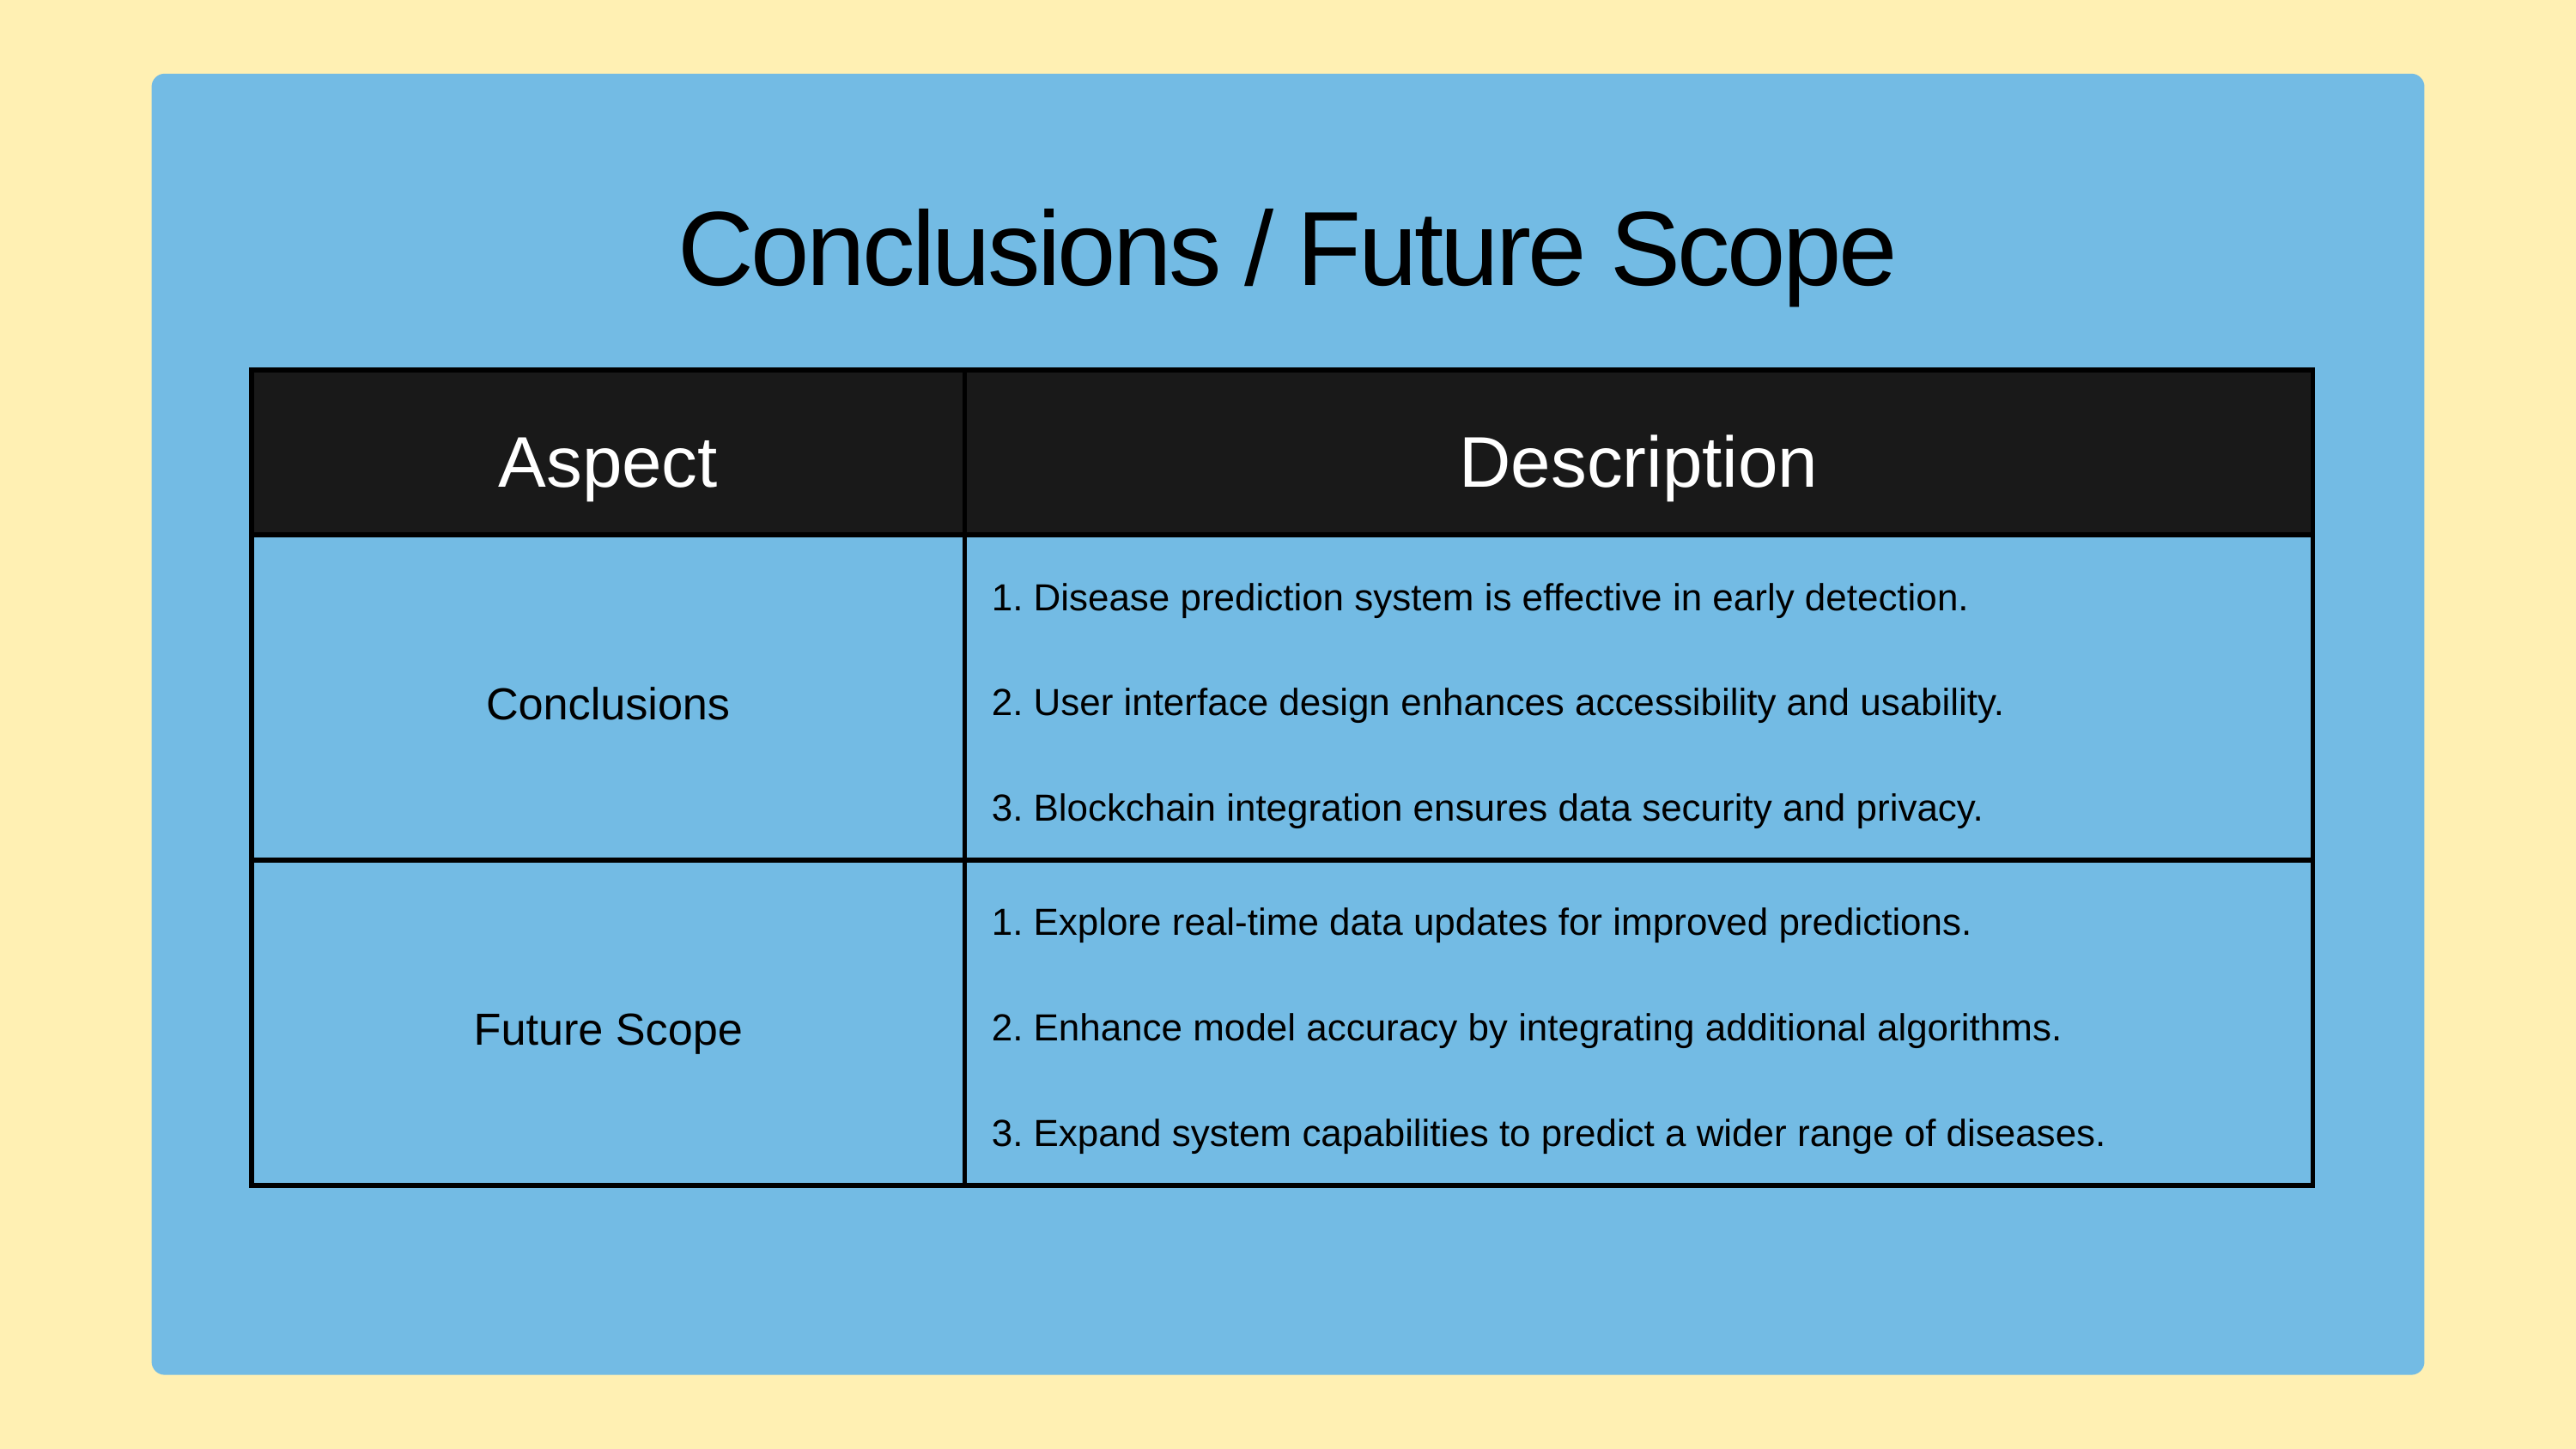

Conclusions / Future Scope

| Aspect | Description |
| --- | --- |
| Conclusions | 1. Disease prediction system is effective in early detection. 2. User interface design enhances accessibility and usability. 3. Blockchain integration ensures data security and privacy. |
| Future Scope | 1. Explore real-time data updates for improved predictions. 2. Enhance model accuracy by integrating additional algorithms. 3. Expand system capabilities to predict a wider range of diseases. |